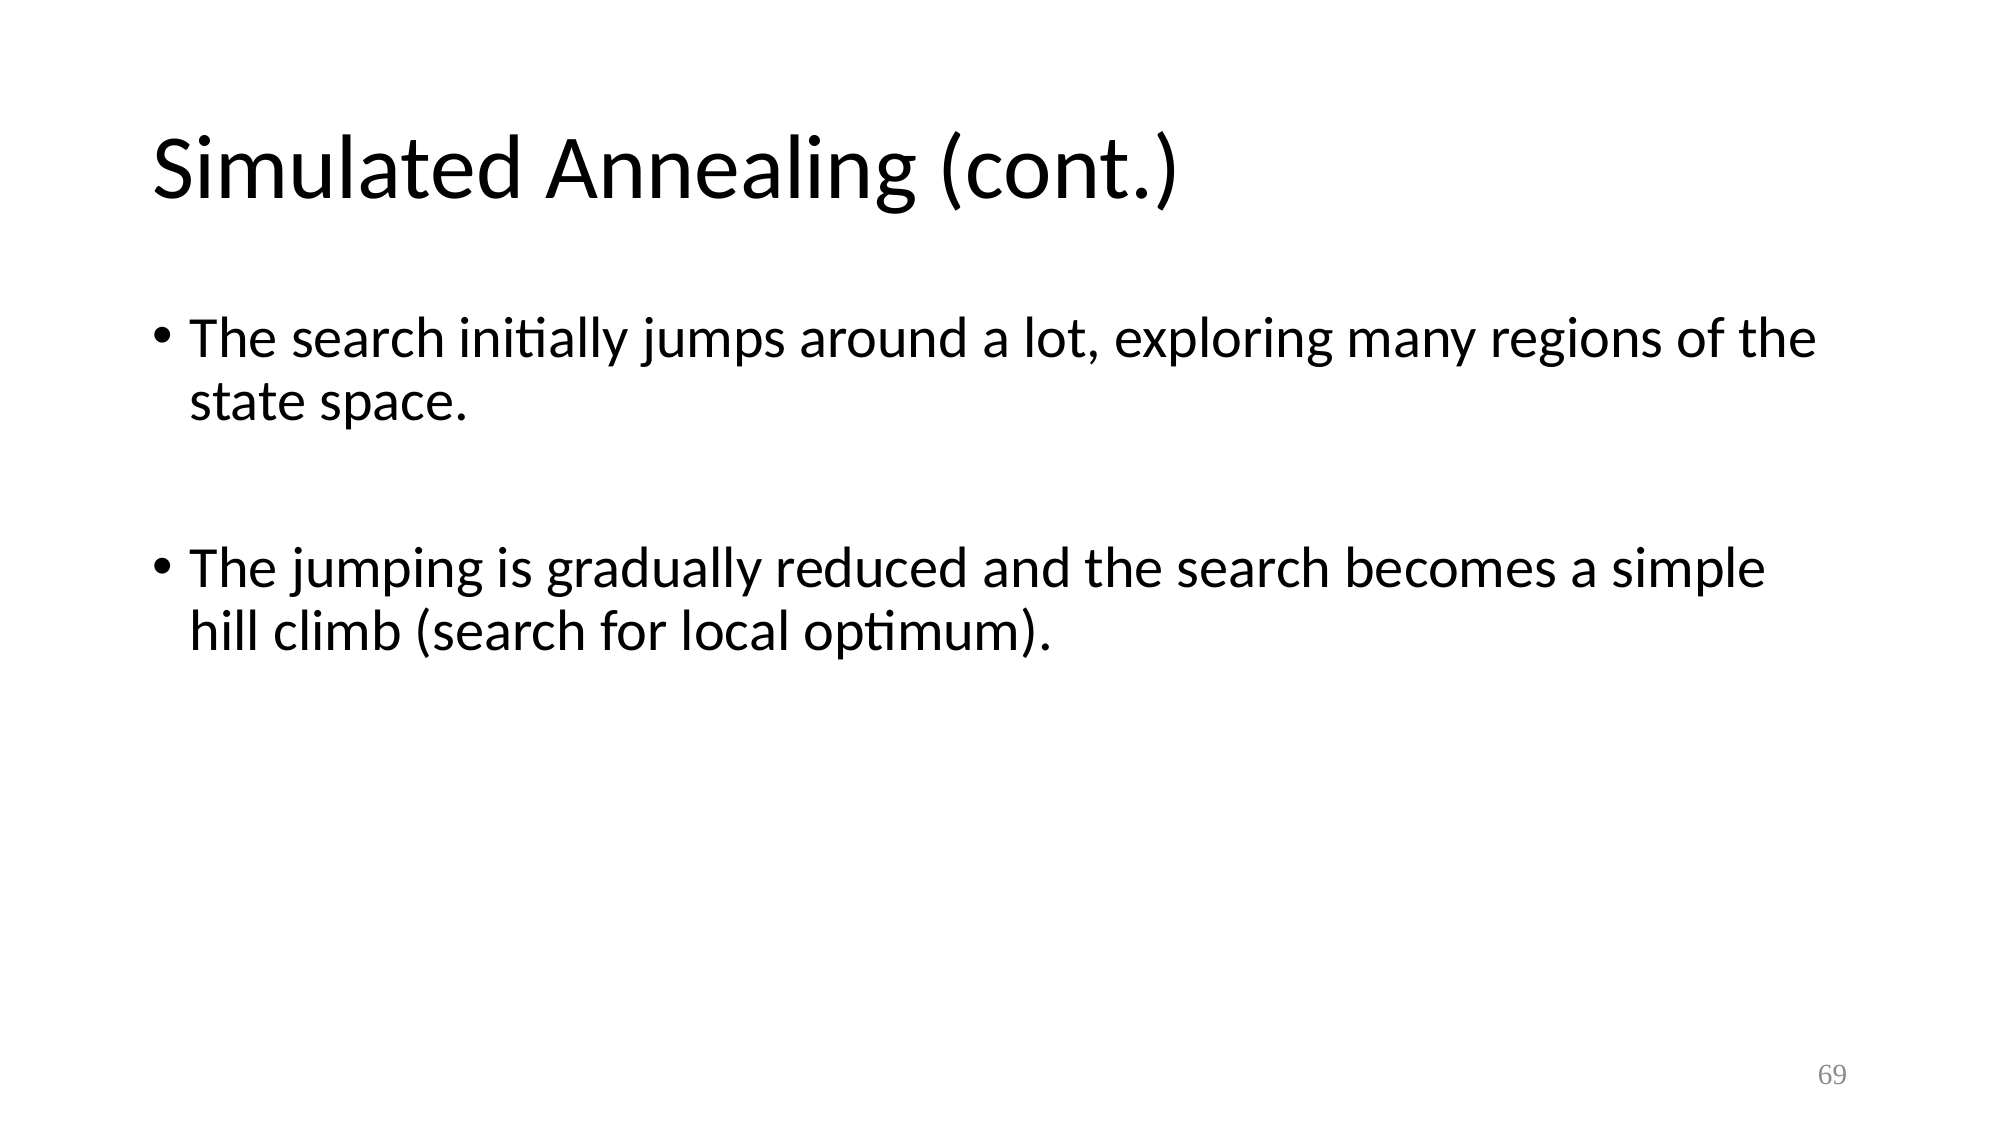

# Simulated Annealing (cont.)
The search initially jumps around a lot, exploring many regions of the state space.

The jumping is gradually reduced and the search becomes a simple hill climb (search for local optimum).
69